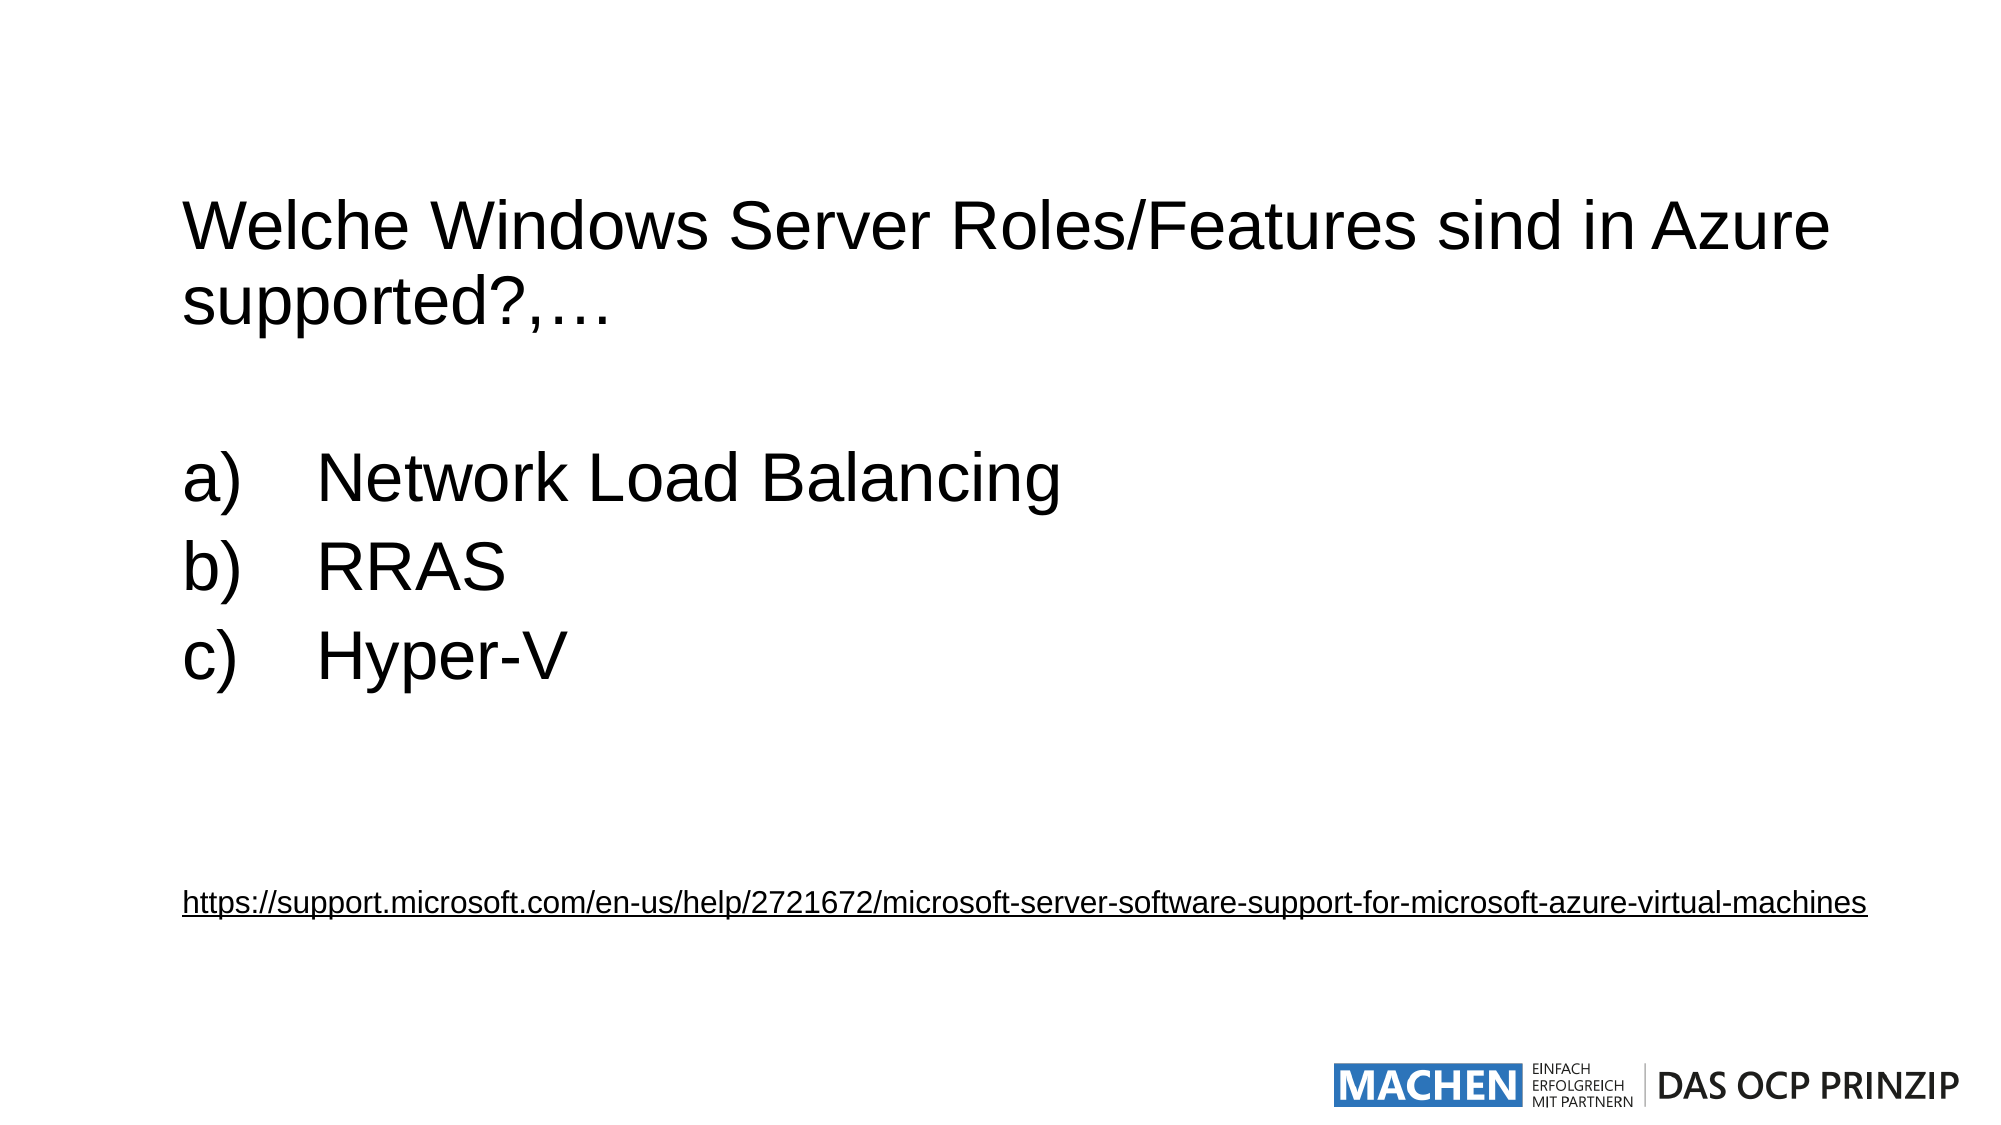

Welche Windows Server Roles/Features sind in Azure supported?,…

Network Load Balancing
RRAS
Hyper-V

https://support.microsoft.com/en-us/help/2721672/microsoft-server-software-support-for-microsoft-azure-virtual-machines